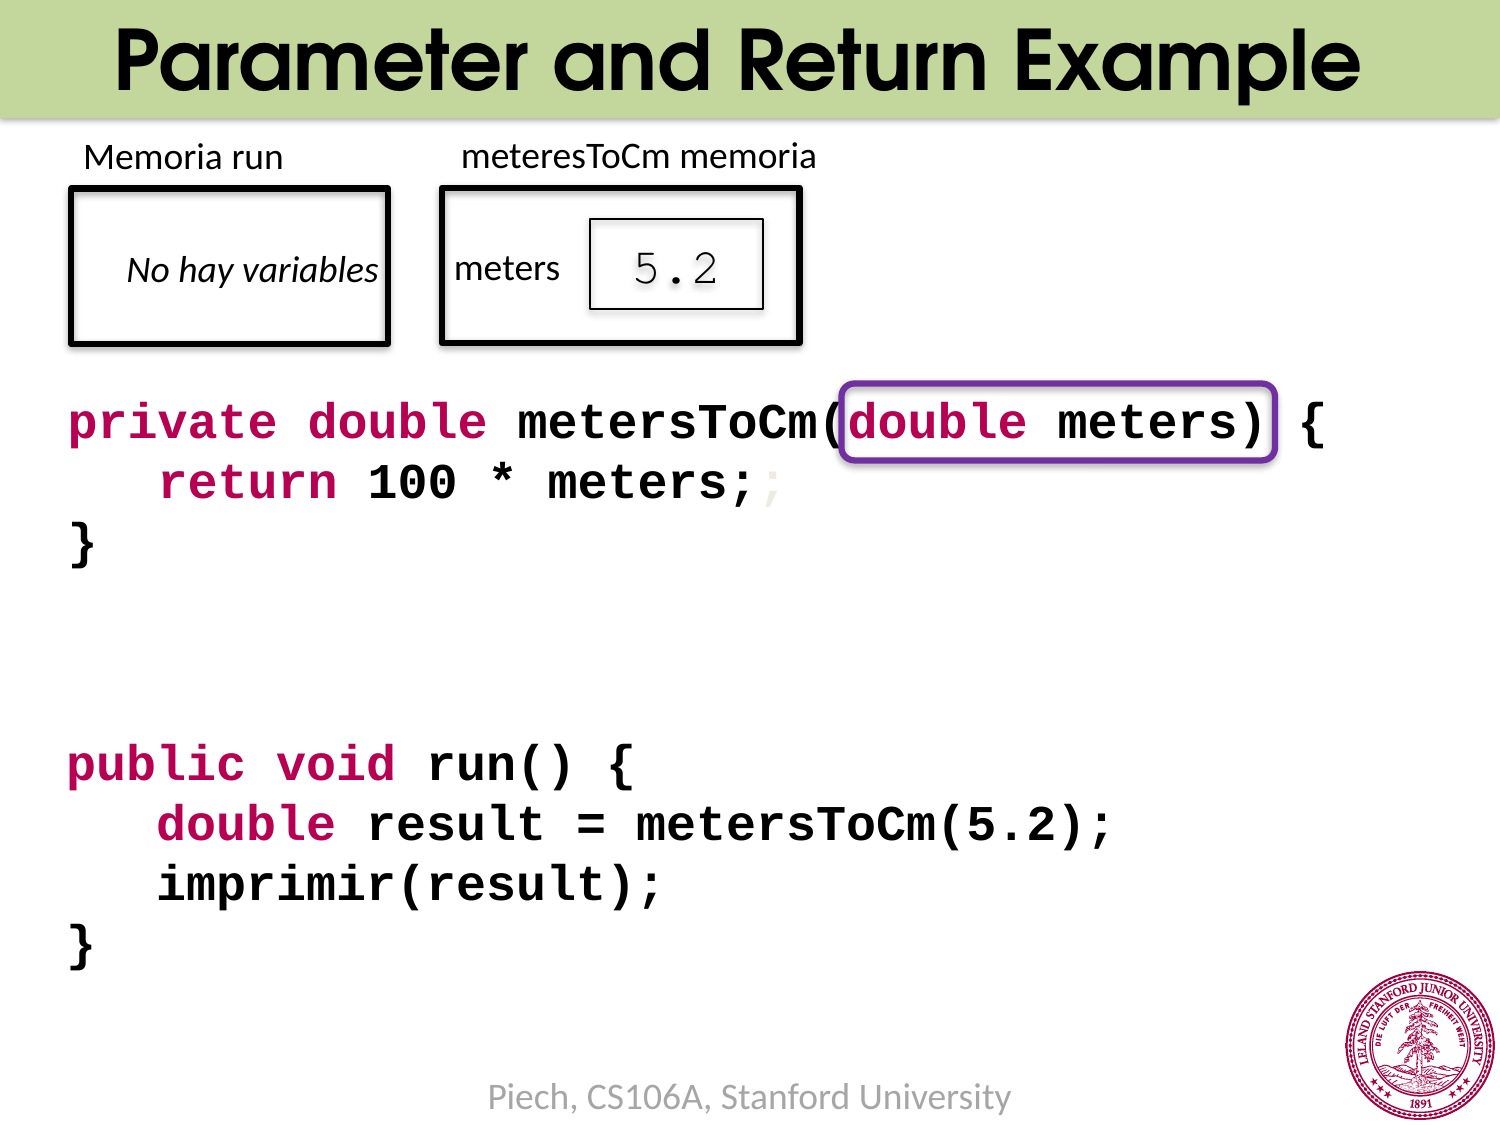

Parameter and Return Example
meteresToCm memoria
Memoria run

private double metersToCm(double meters) {
   return 100 * meters;;
}

5.2
meters
No hay variables

public void run() {
   double result = metersToCm(5.2);
   imprimir(result);
}